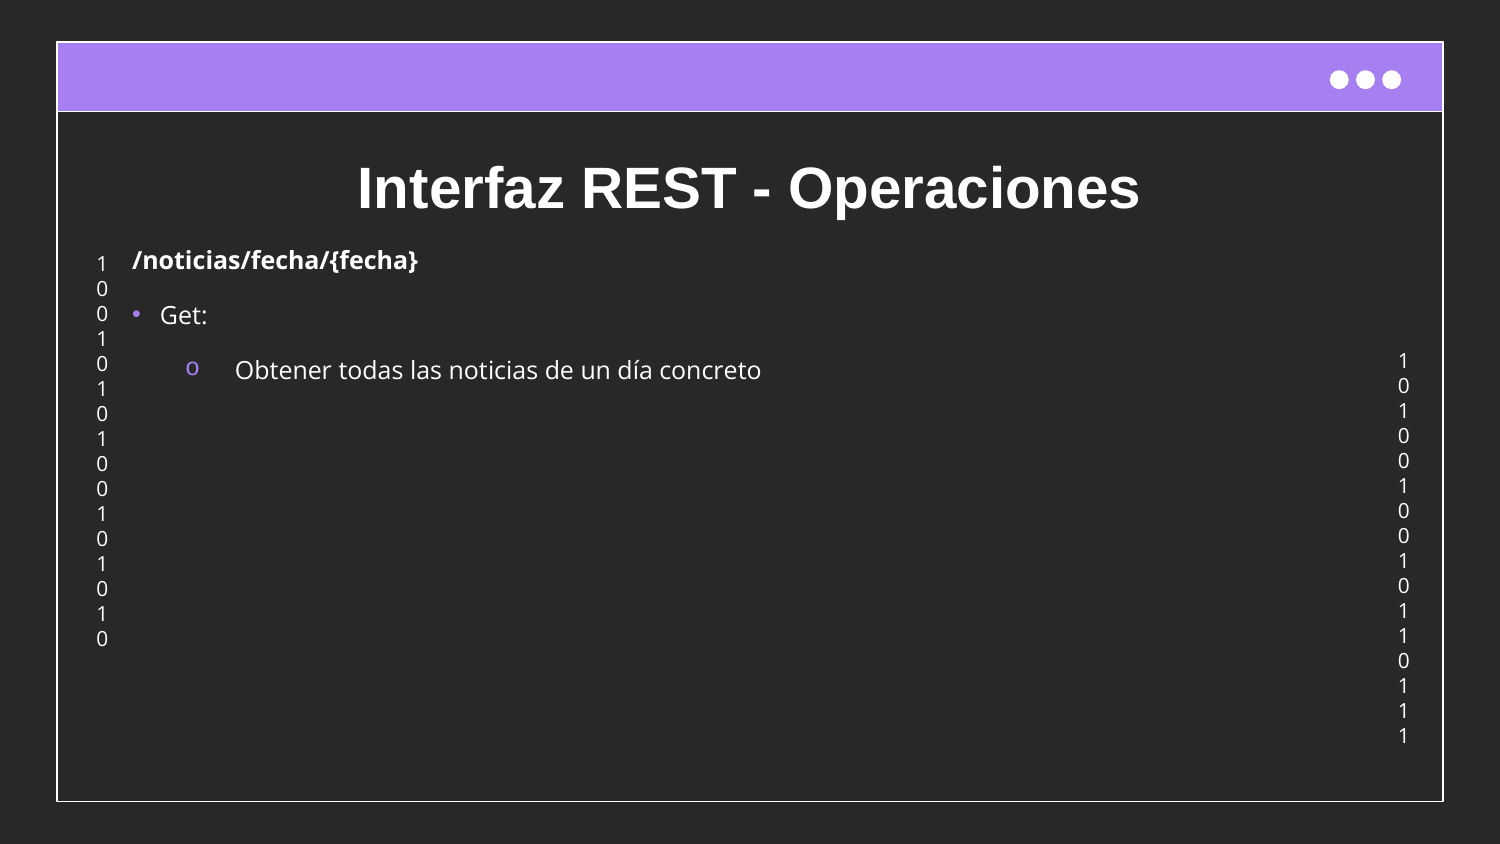

# Interfaz REST - Operaciones
/noticias/fecha/{fecha}
Get:
Obtener todas las noticias de un día concreto